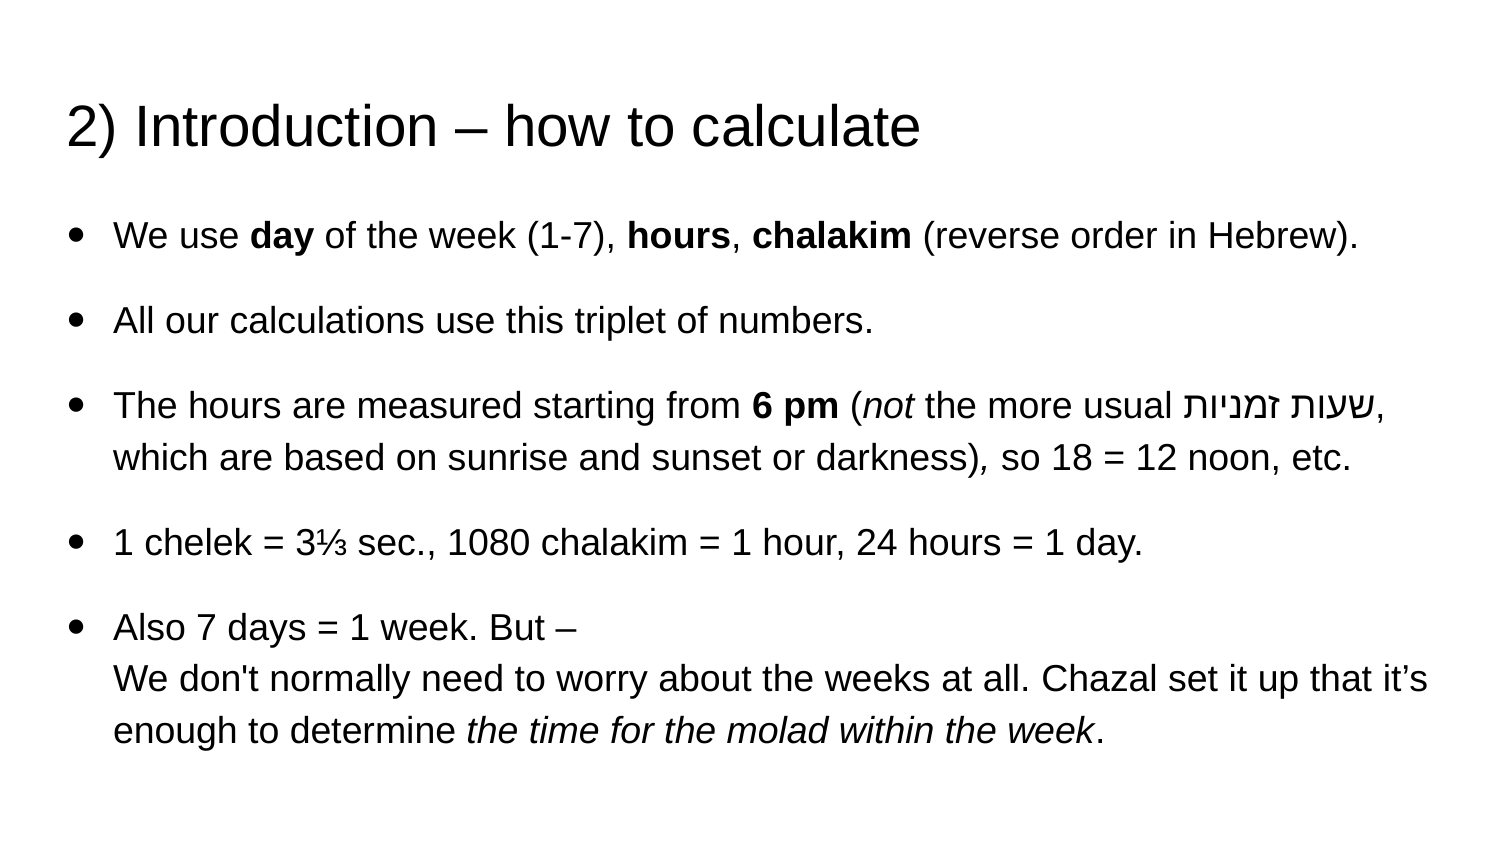

# 2) Introduction – how to calculate
We use day of the week (1-7), hours, chalakim (reverse order in Hebrew).
All our calculations use this triplet of numbers.
The hours are measured starting from 6 pm (not the more usual שעות זמניות, which are based on sunrise and sunset or darkness), so 18 = 12 noon, etc.
1 chelek = 3⅓ sec., 1080 chalakim = 1 hour, 24 hours = 1 day.
Also 7 days = 1 week. But –
We don't normally need to worry about the weeks at all. Chazal set it up that it’s enough to determine the time for the molad within the week.